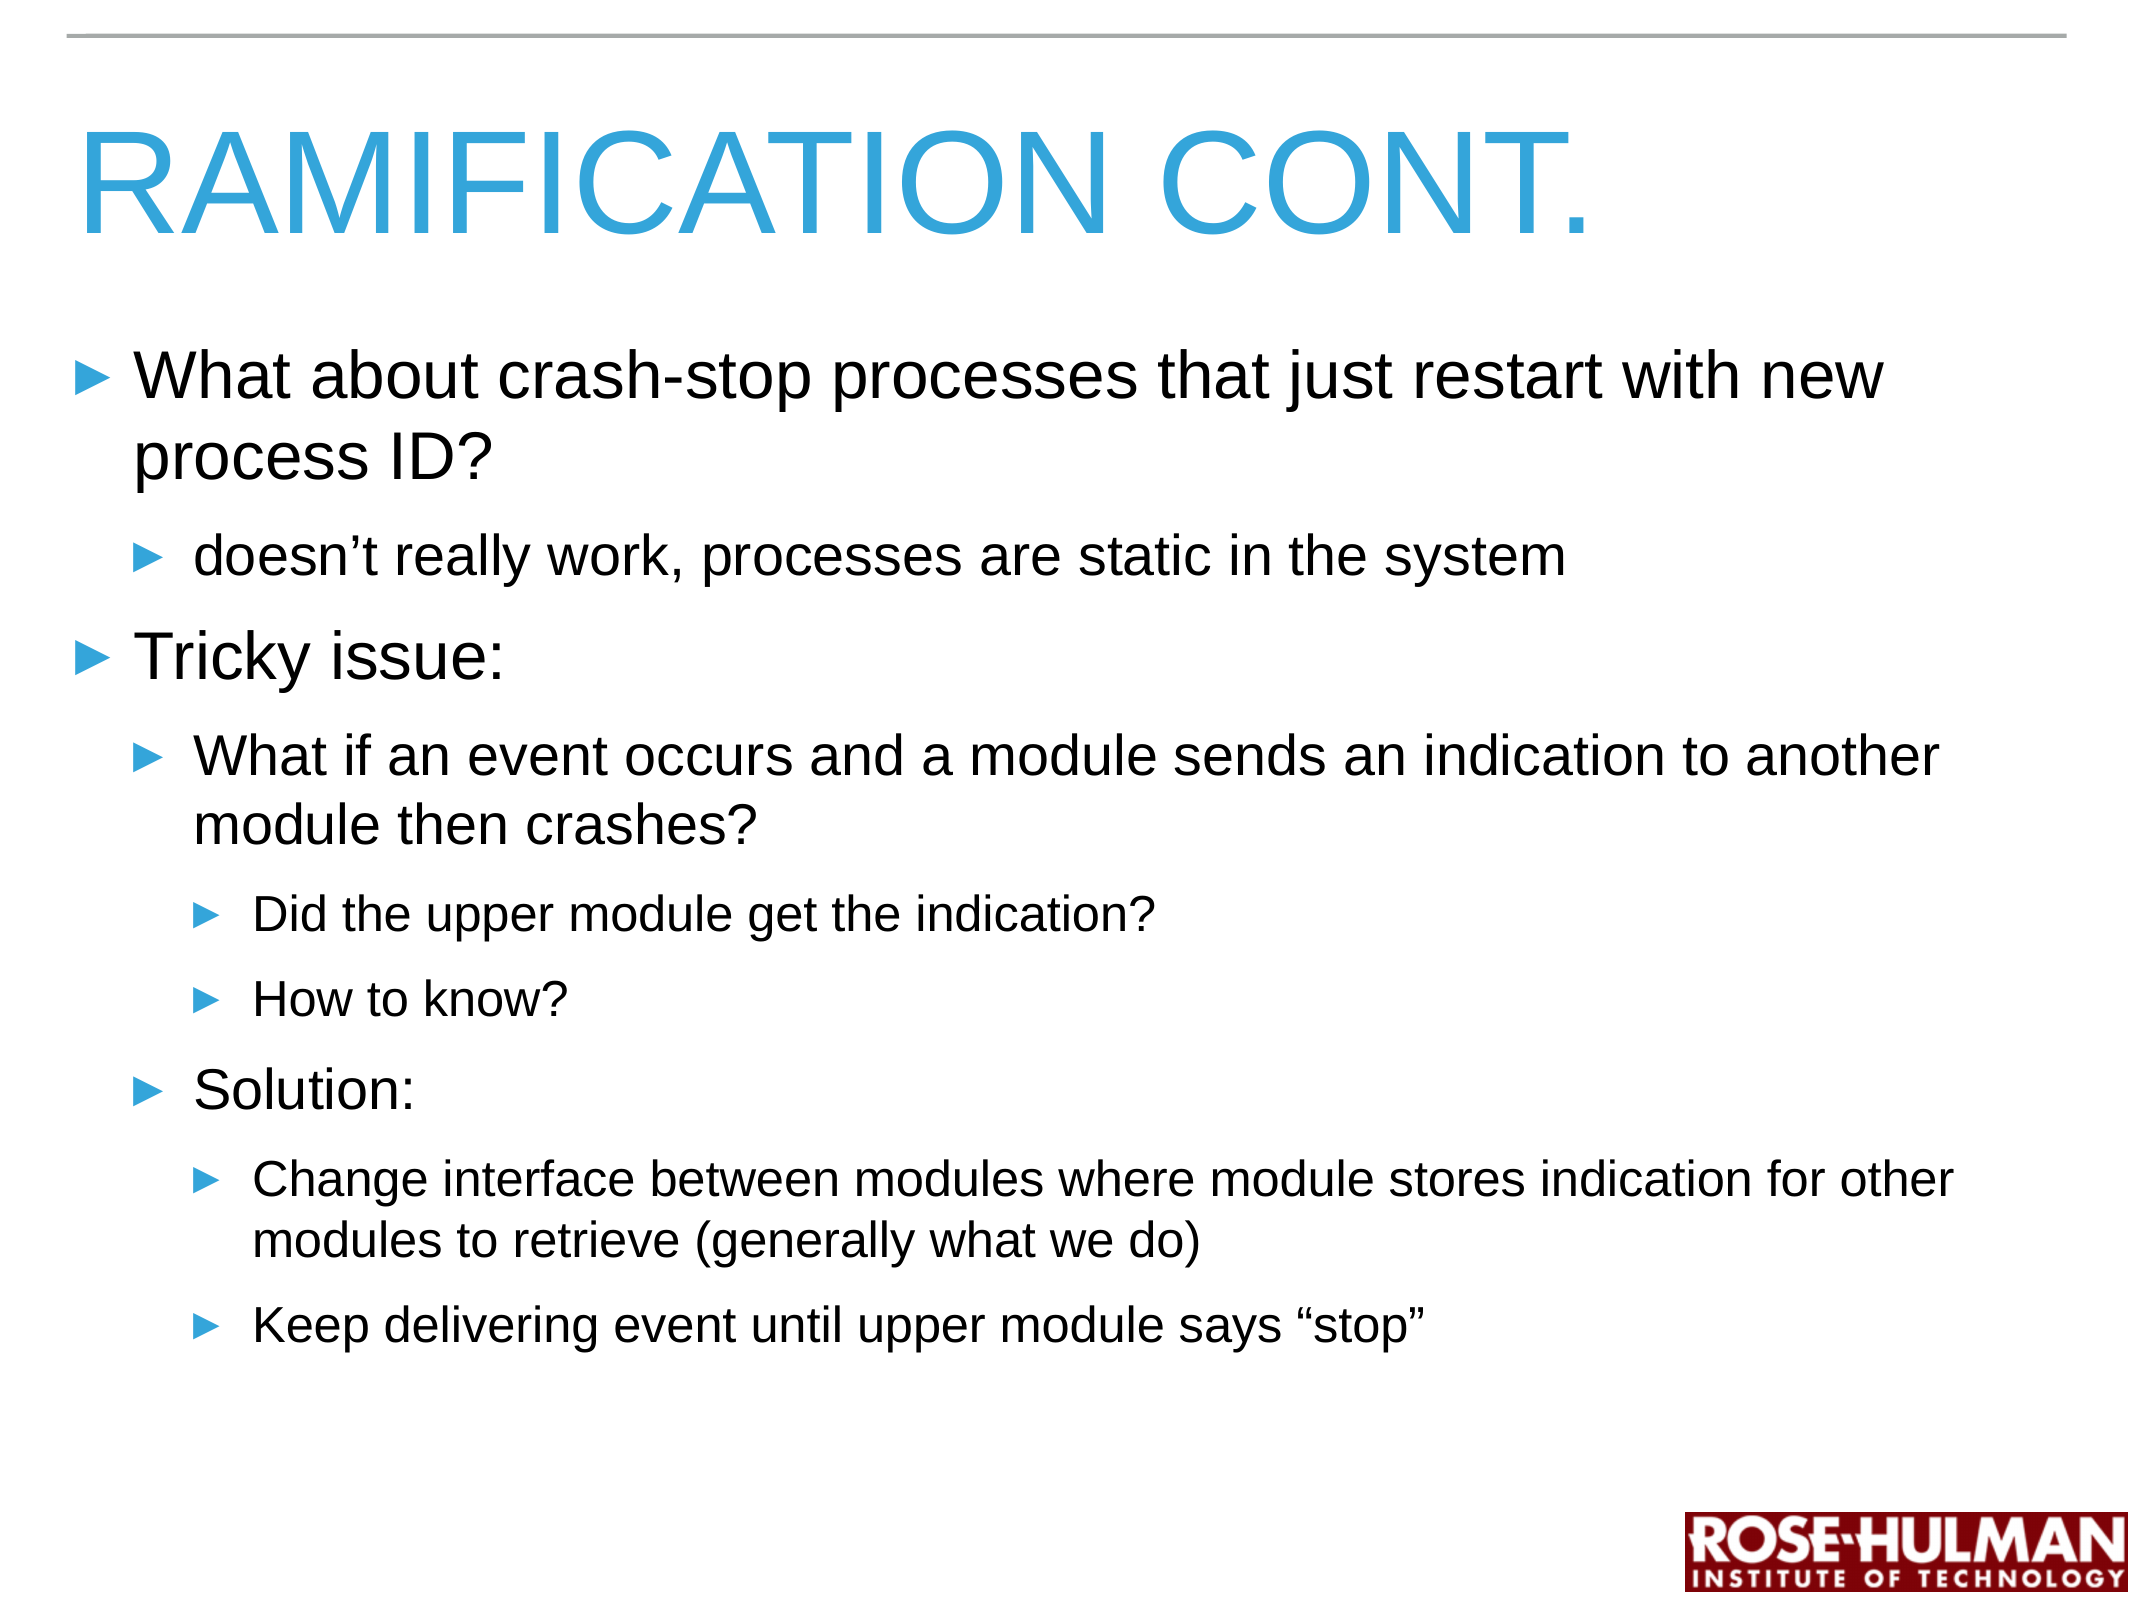

# ramification cont.
What about crash-stop processes that just restart with new process ID?
doesn’t really work, processes are static in the system
Tricky issue:
What if an event occurs and a module sends an indication to another module then crashes?
Did the upper module get the indication?
How to know?
Solution:
Change interface between modules where module stores indication for other modules to retrieve (generally what we do)
Keep delivering event until upper module says “stop”
27